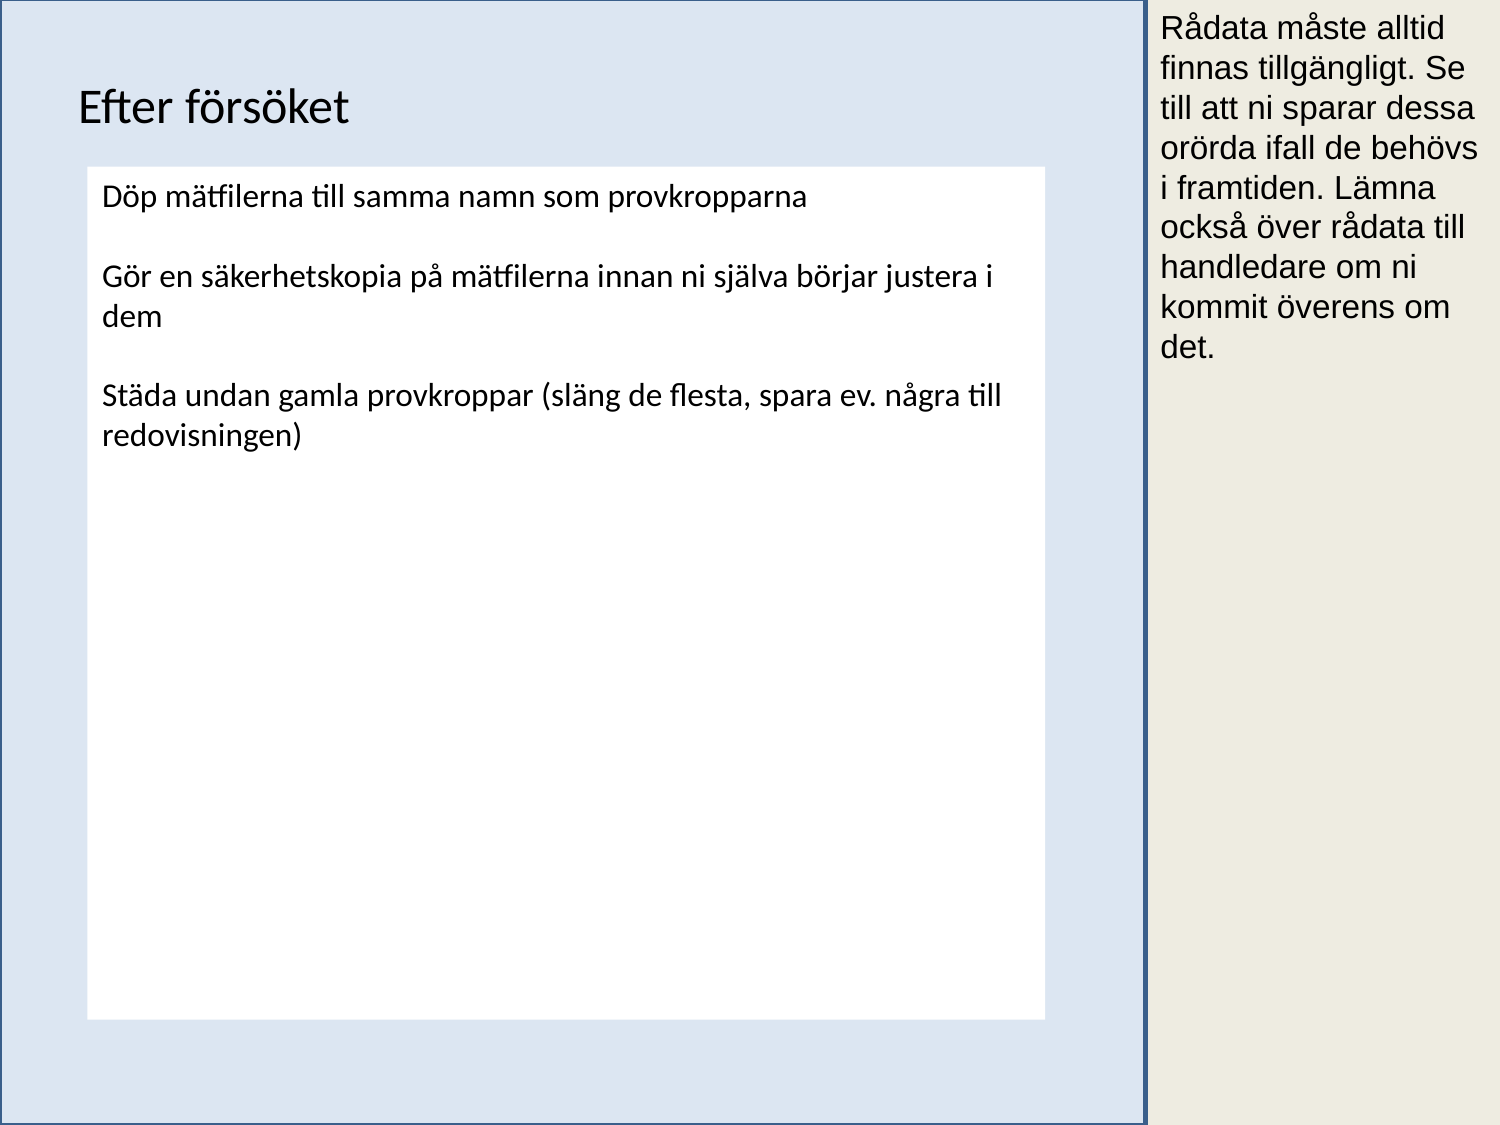

Rådata måste alltid finnas tillgängligt. Se till att ni sparar dessa orörda ifall de behövs i framtiden. Lämna också över rådata till handledare om ni kommit överens om det.

Efter försöket
Döp mätfilerna till samma namn som provkropparna

Gör en säkerhetskopia på mätfilerna innan ni själva börjar justera i dem

Städa undan gamla provkroppar (släng de flesta, spara ev. några till redovisningen)